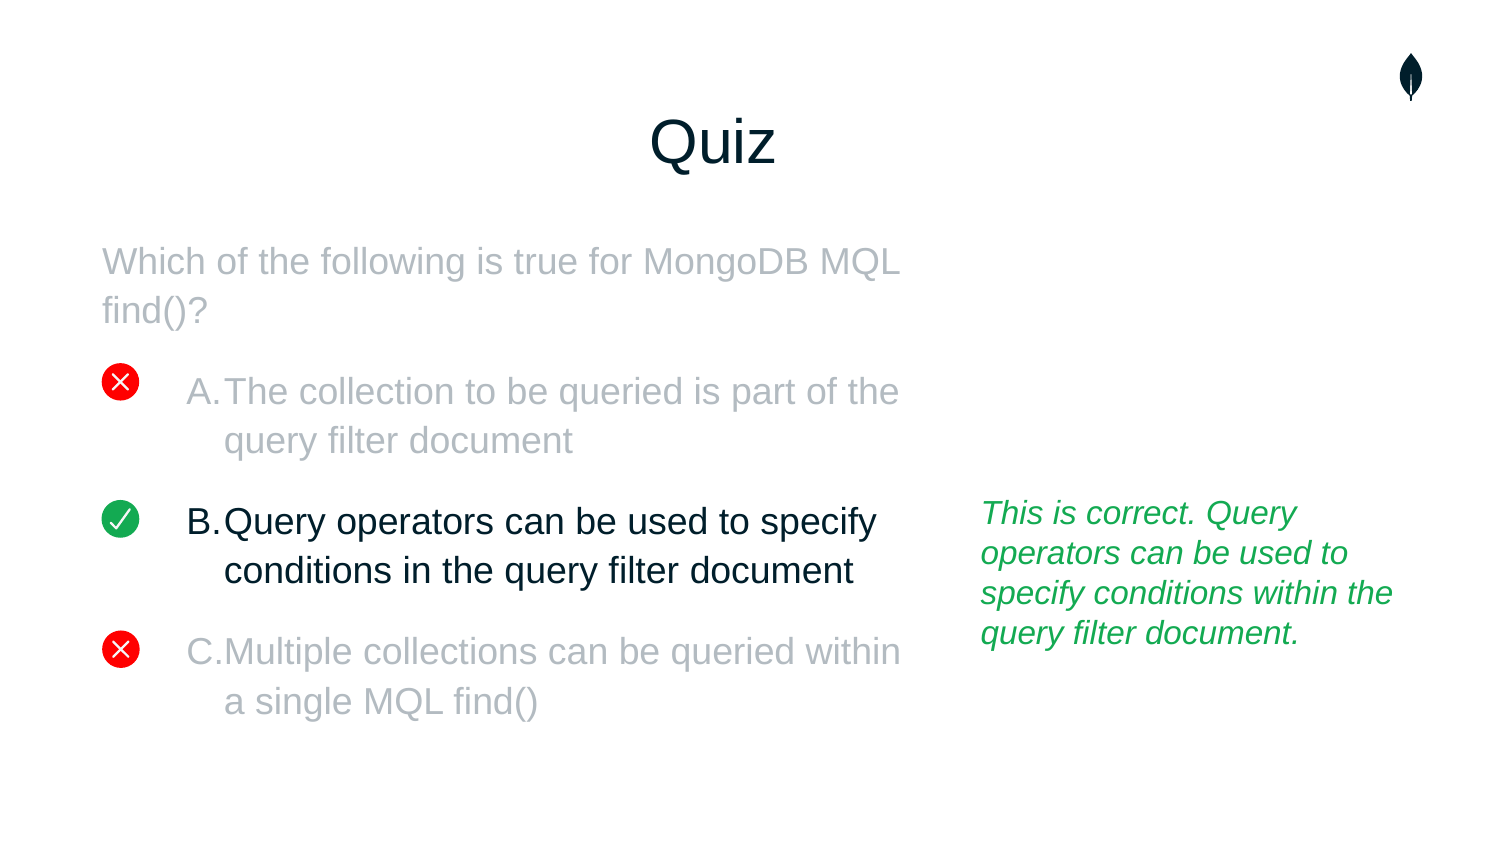

# Quiz
Which of the following is true for MongoDB MQL find()?
The collection to be queried is part of the query filter document
Query operators can be used to specify conditions in the query filter document
Multiple collections can be queried within a single MQL find()

This is correct. Query operators can be used to specify conditions within the query filter document.